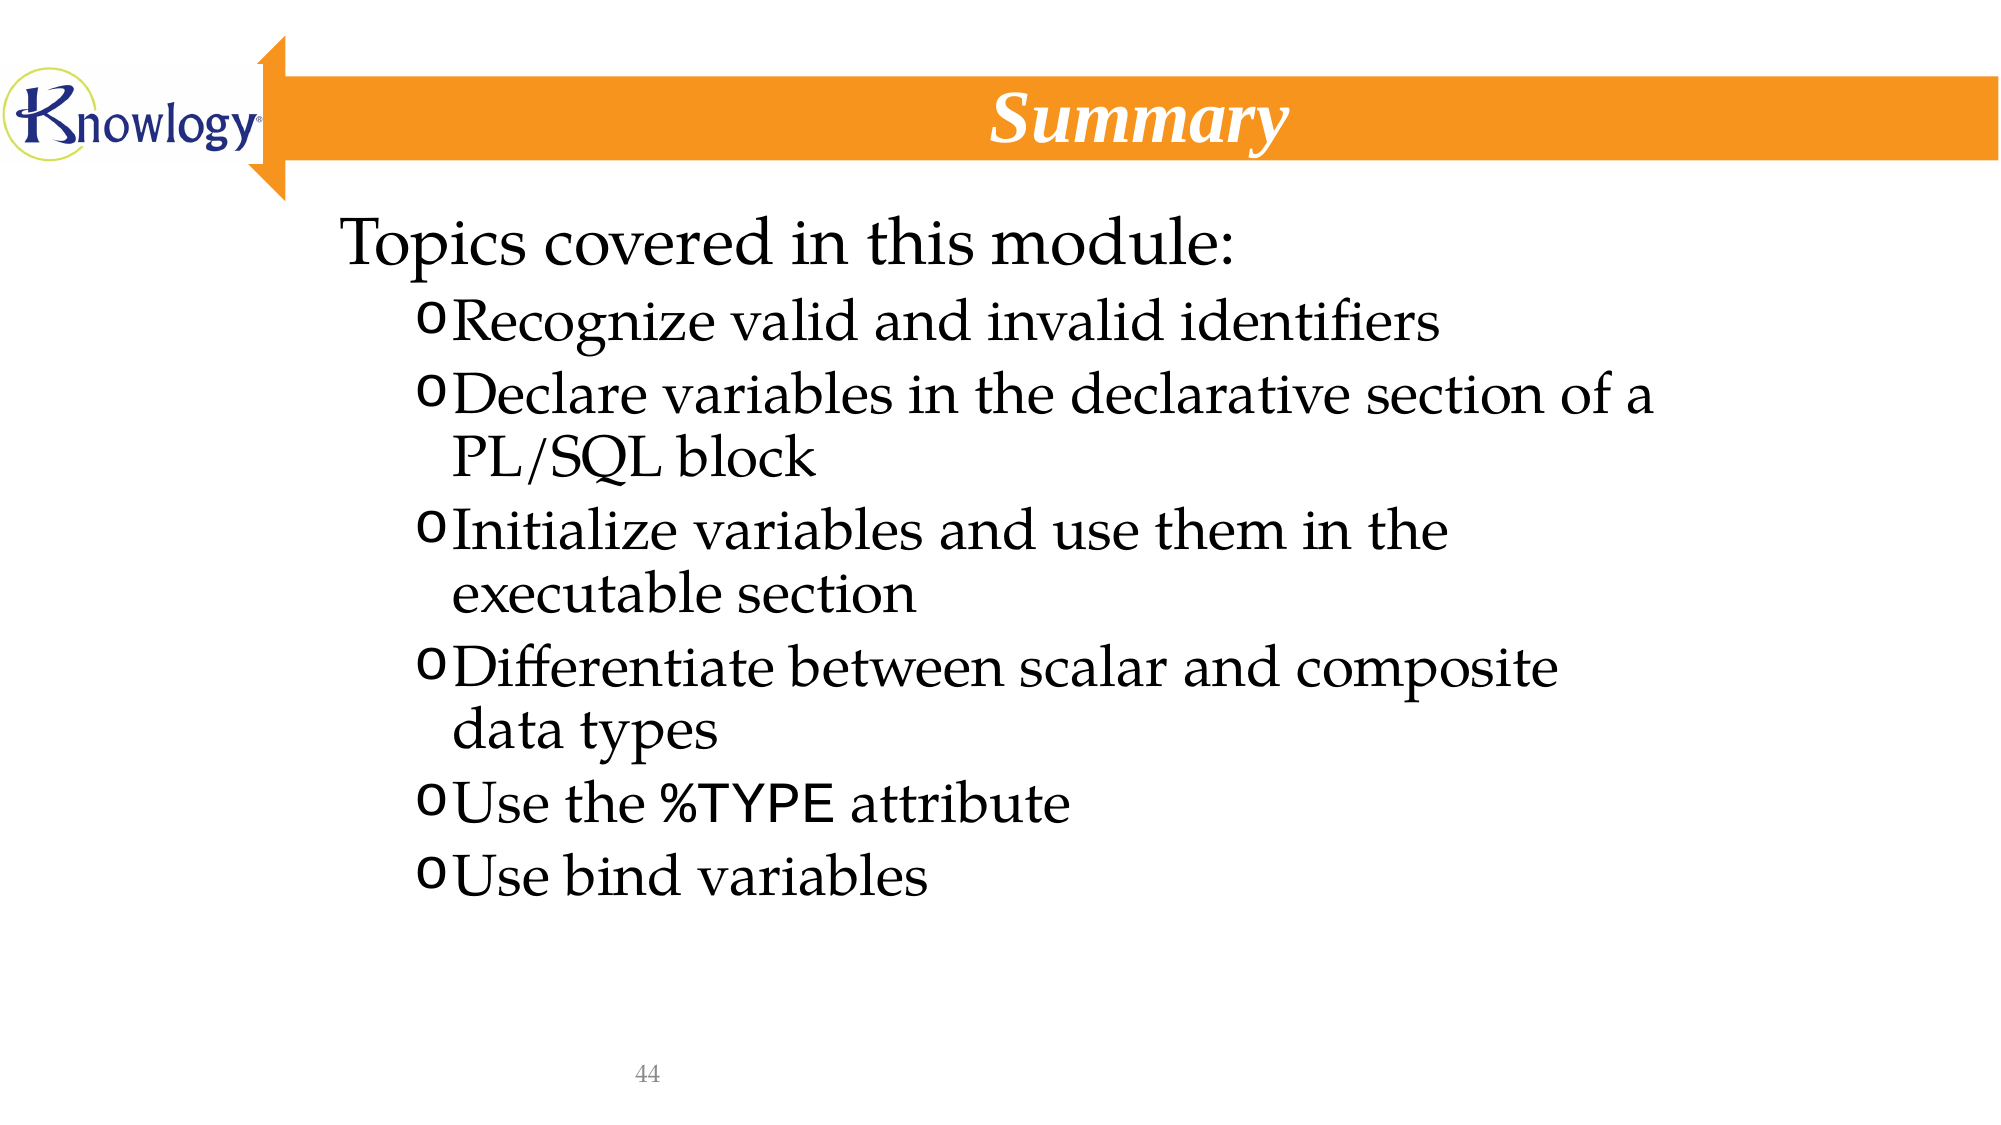

# Summary
Topics covered in this module:
Recognize valid and invalid identifiers
Declare variables in the declarative section of a PL/SQL block
Initialize variables and use them in the executable section
Differentiate between scalar and composite data types
Use the %TYPE attribute
Use bind variables
44